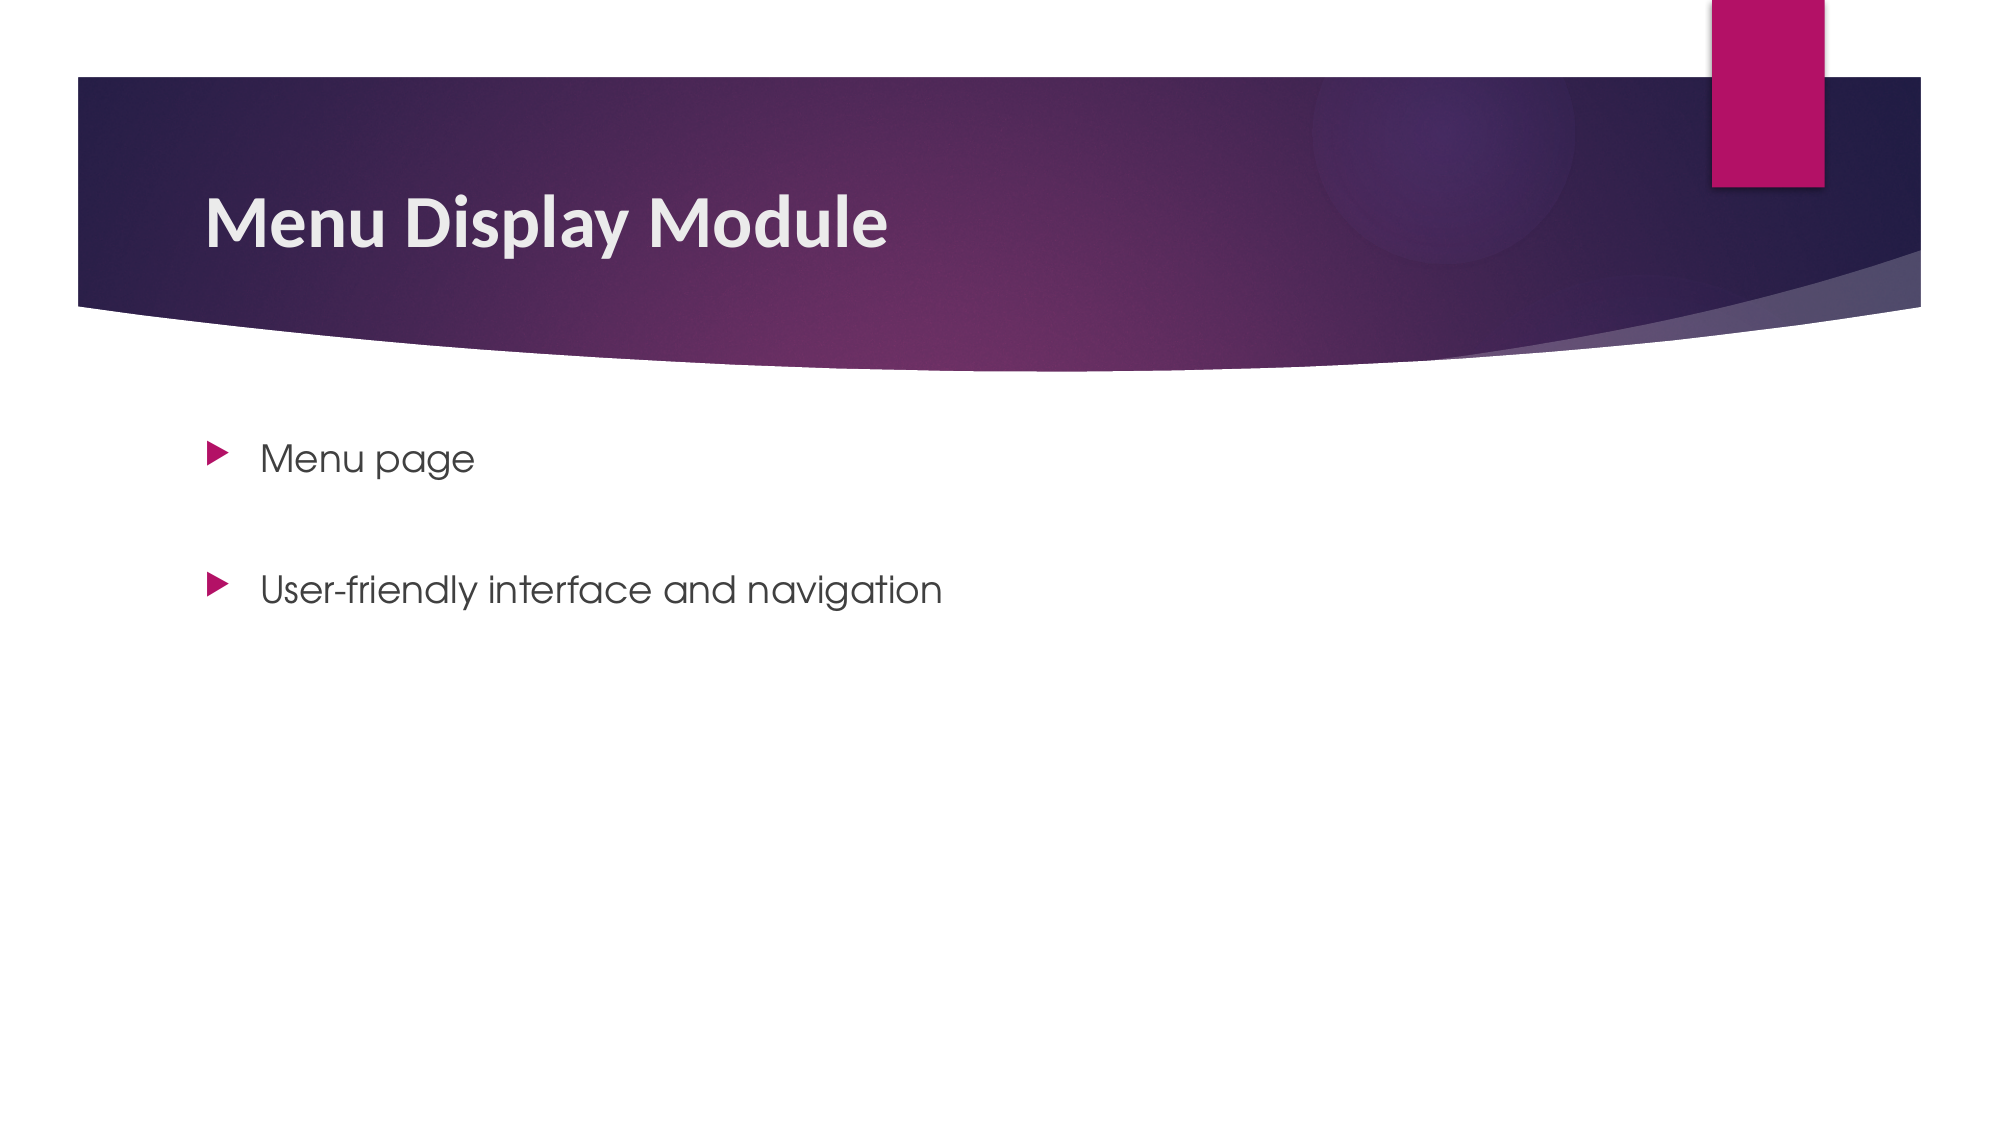

# Menu Display Module
Menu page

User-friendly interface and navigation